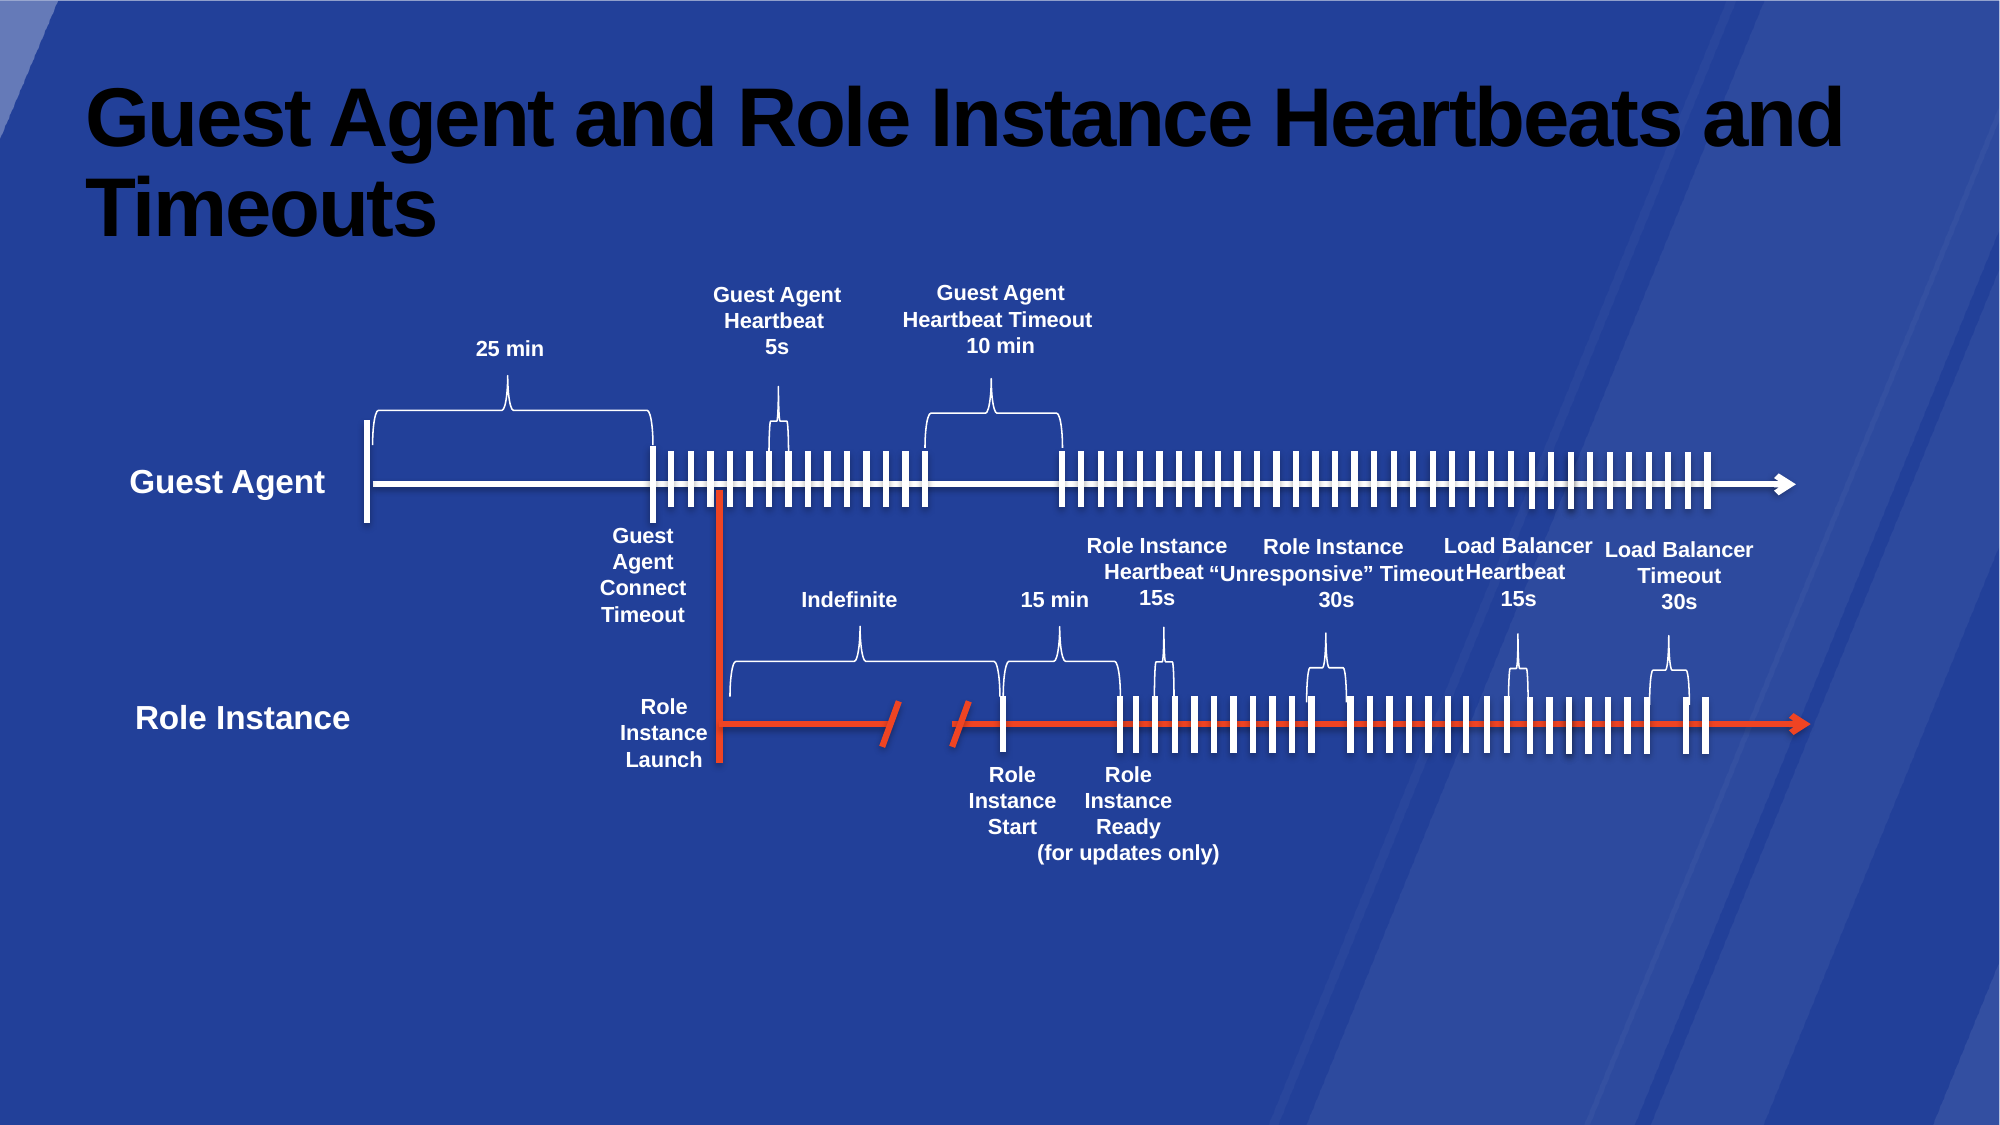

# Guest Agent and Role Instance Heartbeats and Timeouts

Guest Agent Heartbeat Timeout
10 min
Guest Agent Heartbeat
5s
25 min

Guest Agent
Guest
Agent
Connect
Timeout
Role Instance Heartbeat
15s
Load Balancer Heartbeat
15s
Role Instance
“Unresponsive” Timeout
30s

Load Balancer
Timeout
30s
Indefinite
15 min

Role
Instance
Launch
Role Instance
Role
Instance
Ready
(for updates only)
Role
Instance
Start